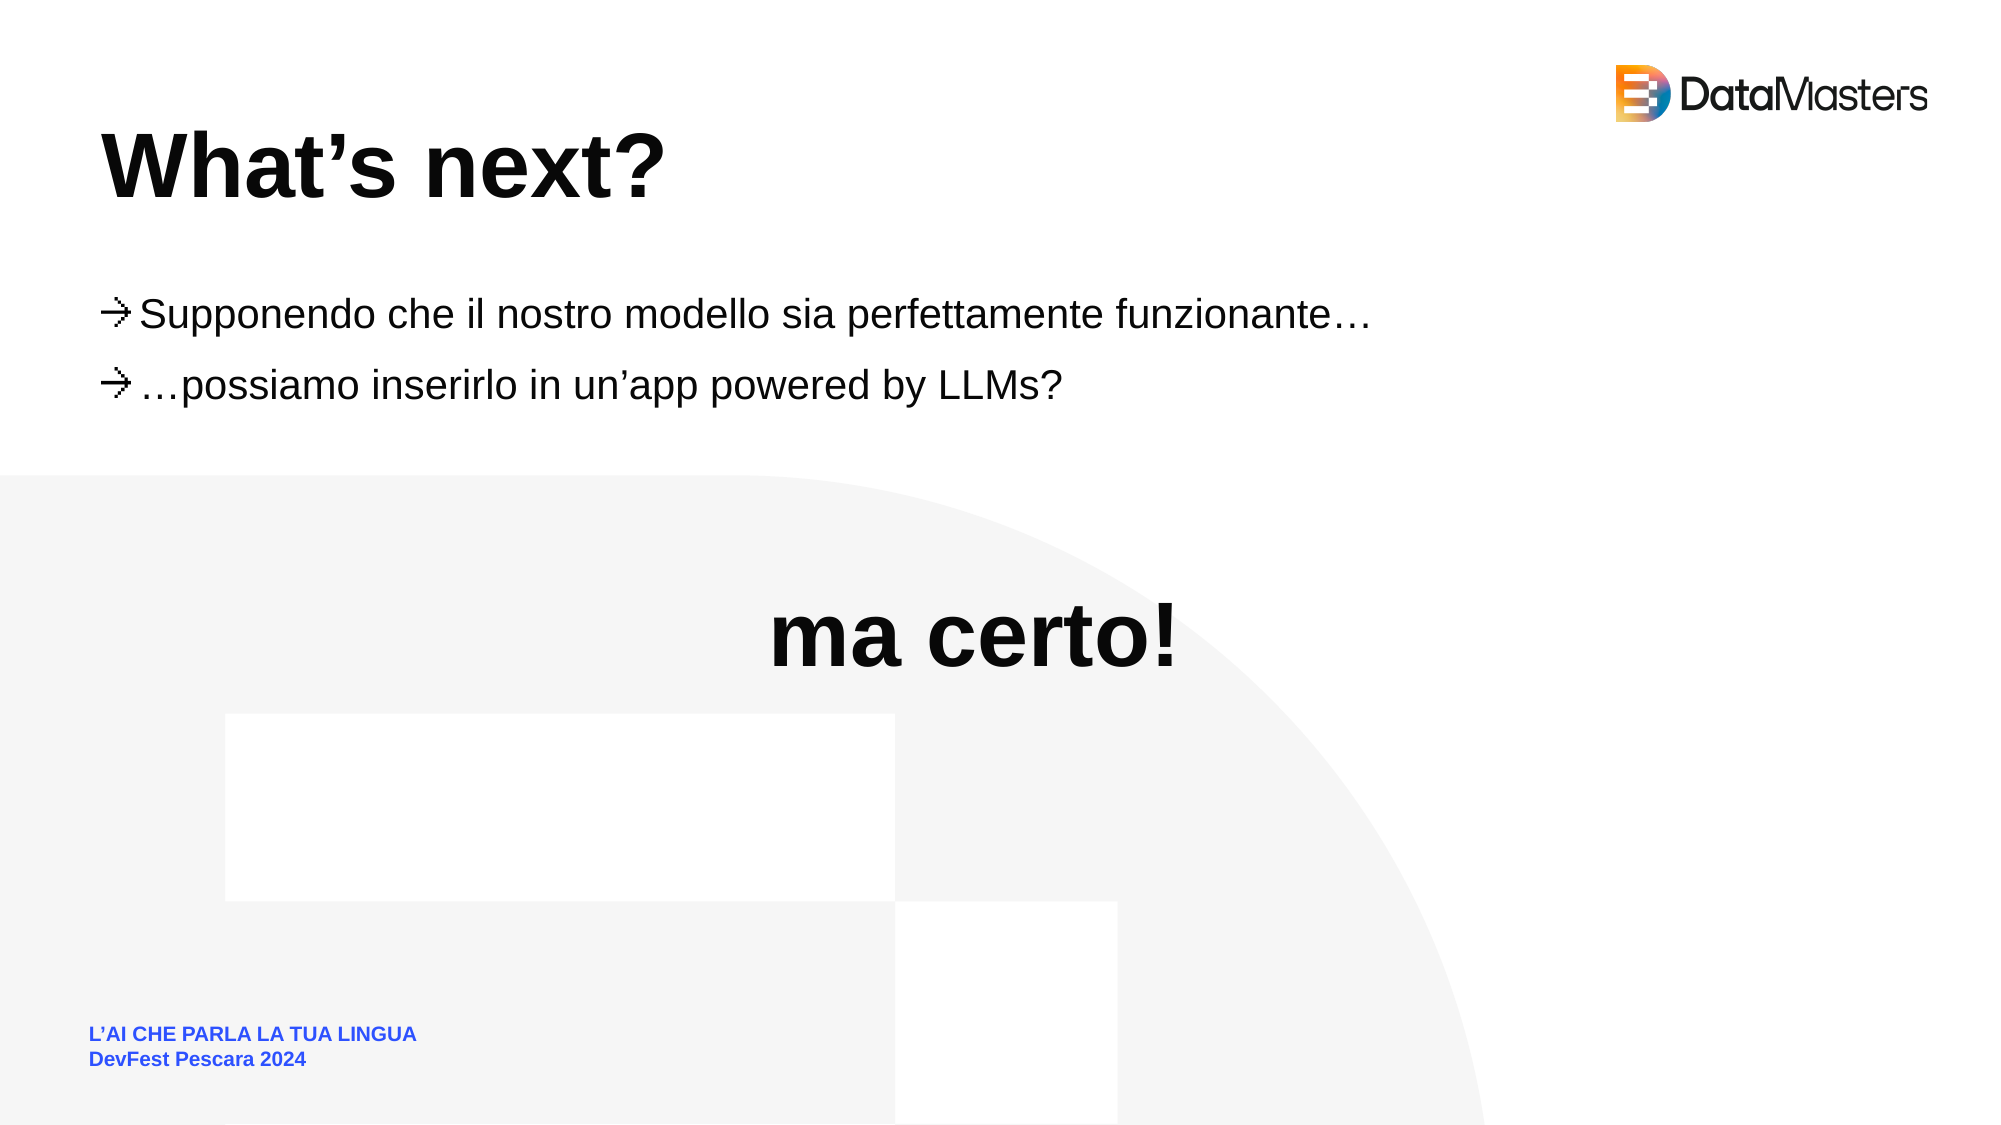

# What’s next?
Supponendo che il nostro modello sia perfettamente funzionante…
…possiamo inserirlo in un’app powered by LLMs?

ma certo!